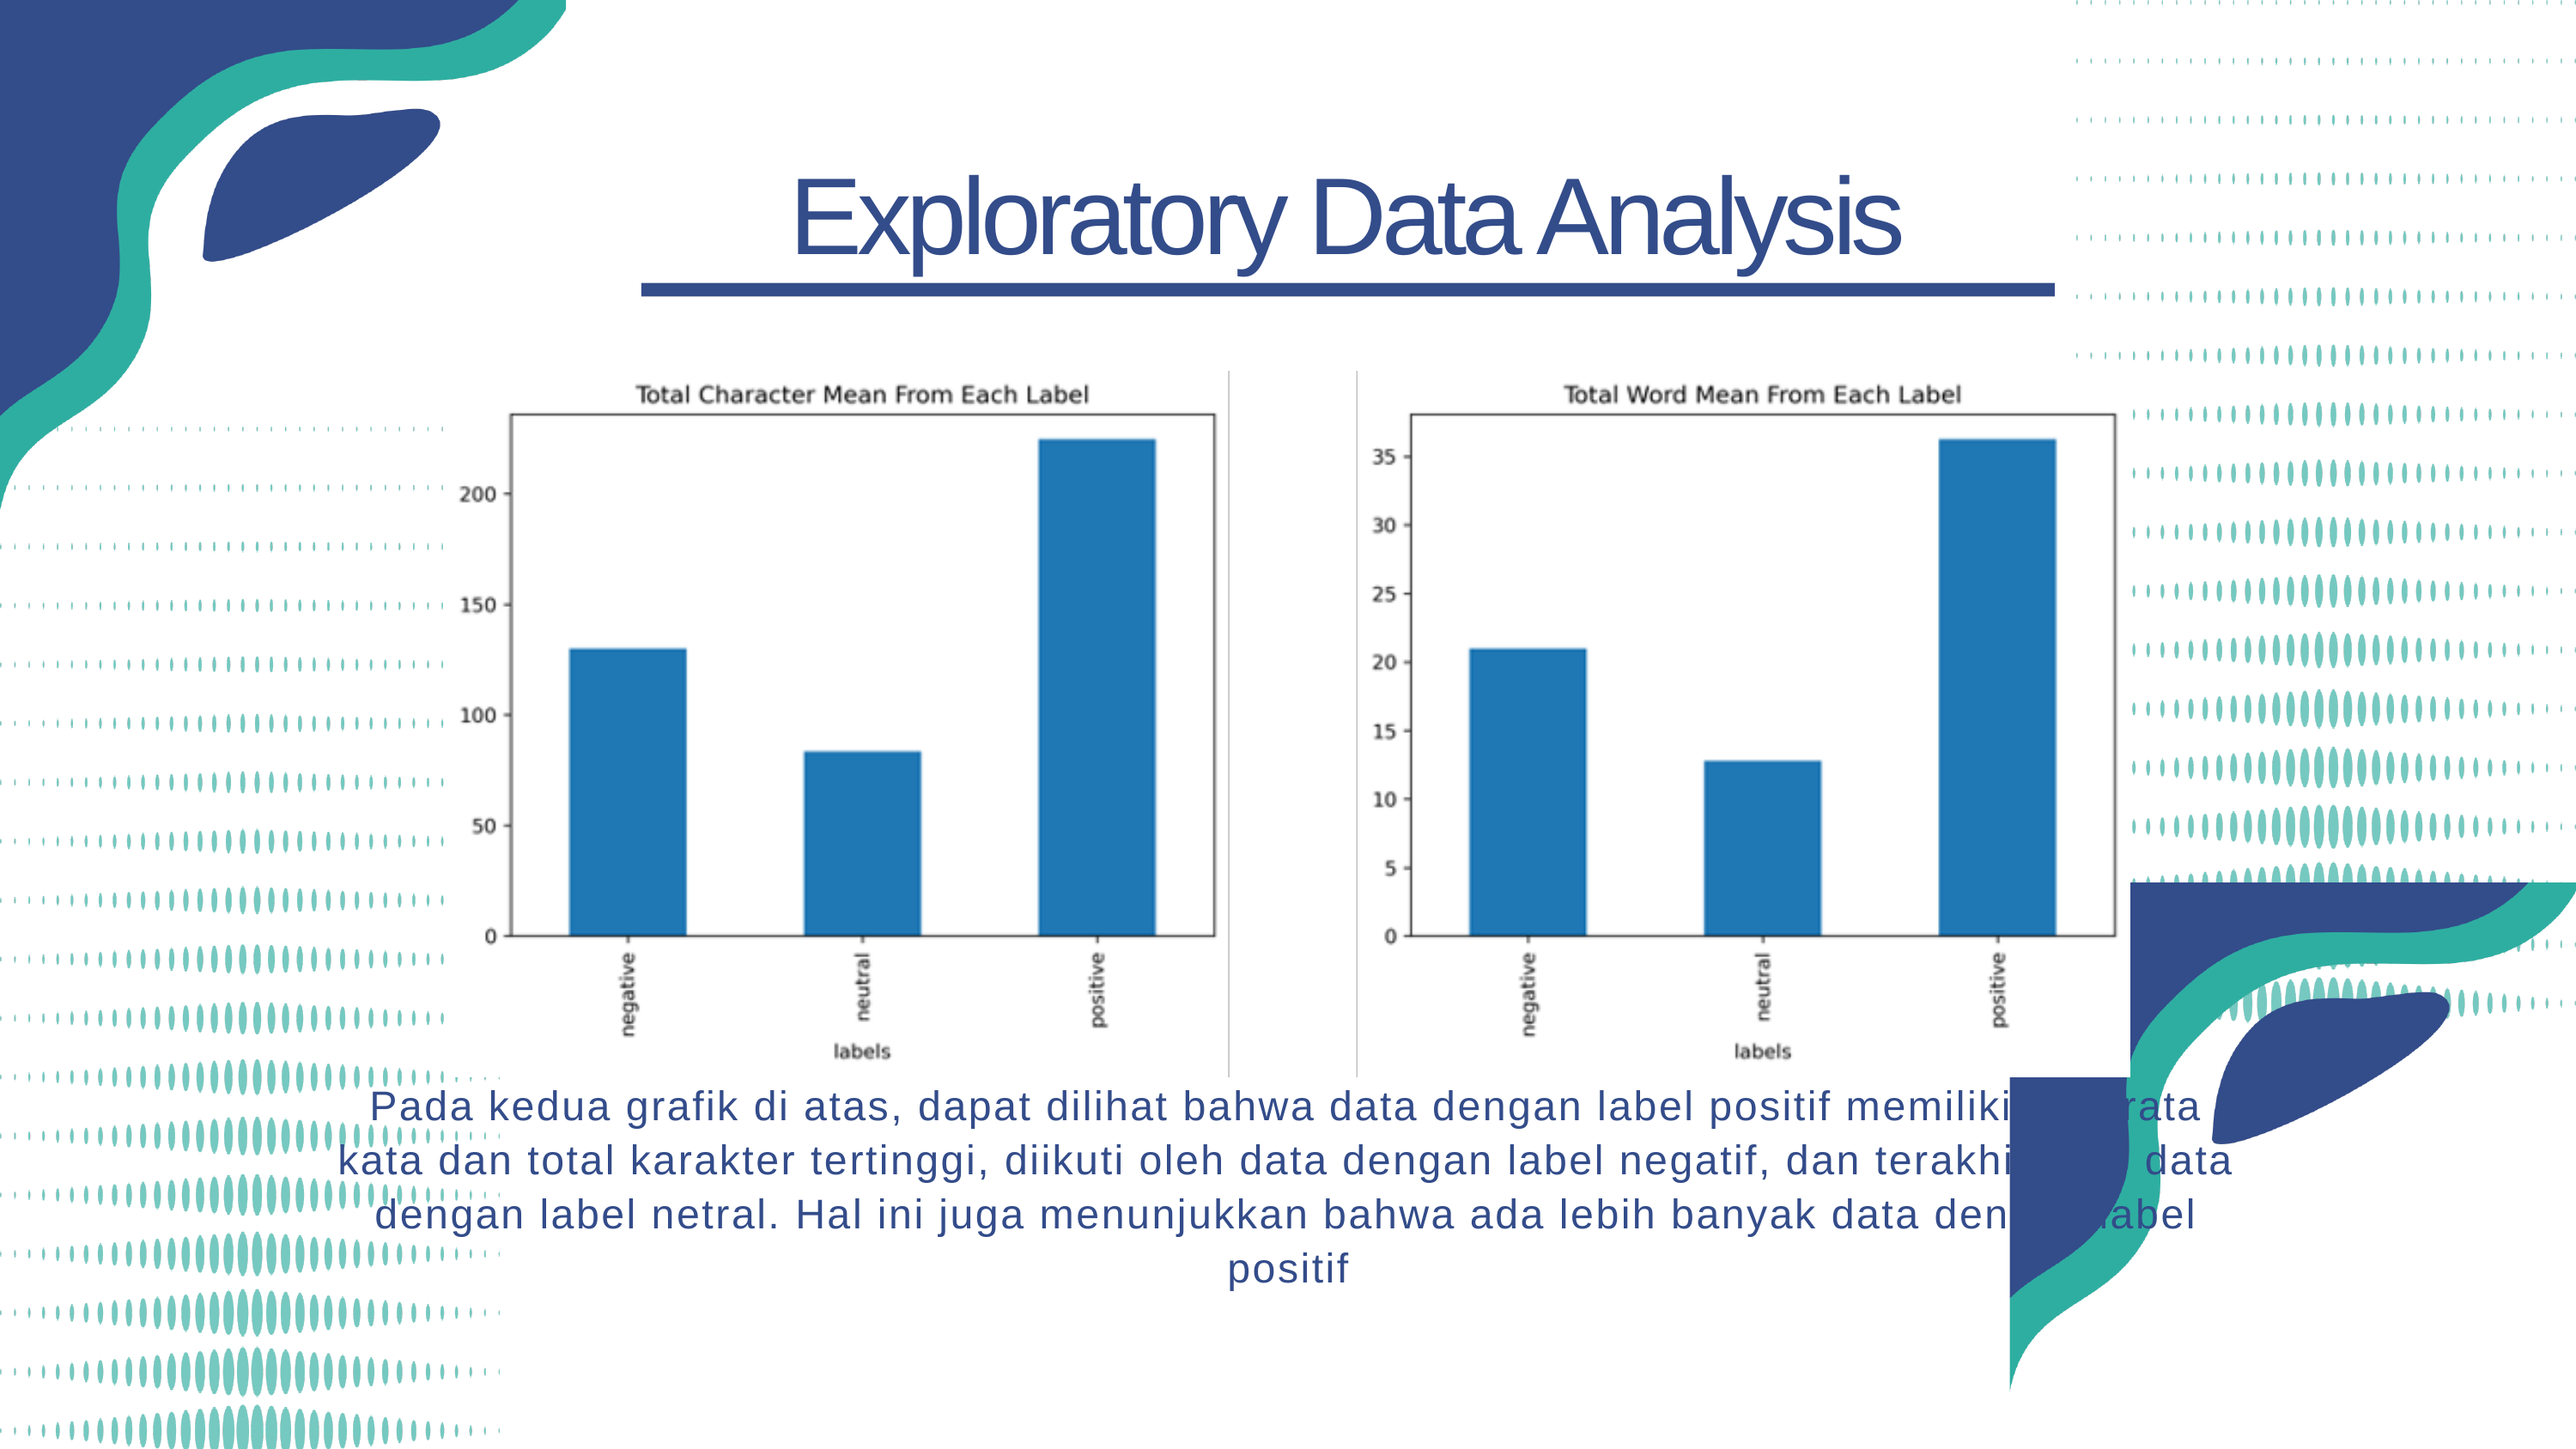

Exploratory Data Analysis

Pada kedua grafik di atas, dapat dilihat bahwa data dengan label positif memiliki rata-rata kata dan total karakter tertinggi, diikuti oleh data dengan label negatif, dan terakhir oleh data dengan label netral. Hal ini juga menunjukkan bahwa ada lebih banyak data dengan label positif